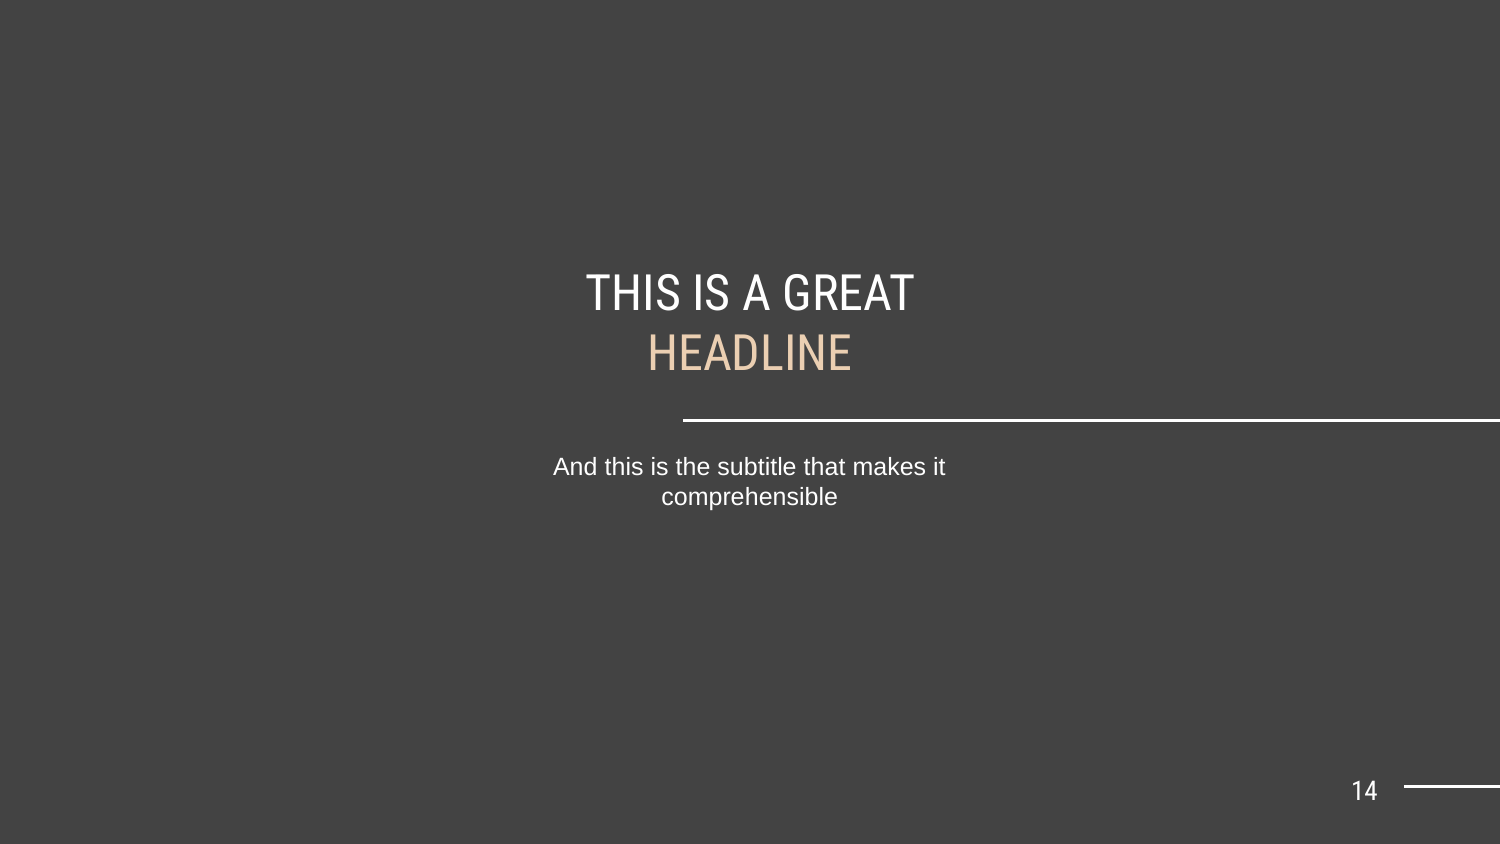

# THIS IS A GREAT HEADLINE
And this is the subtitle that makes it comprehensible

14